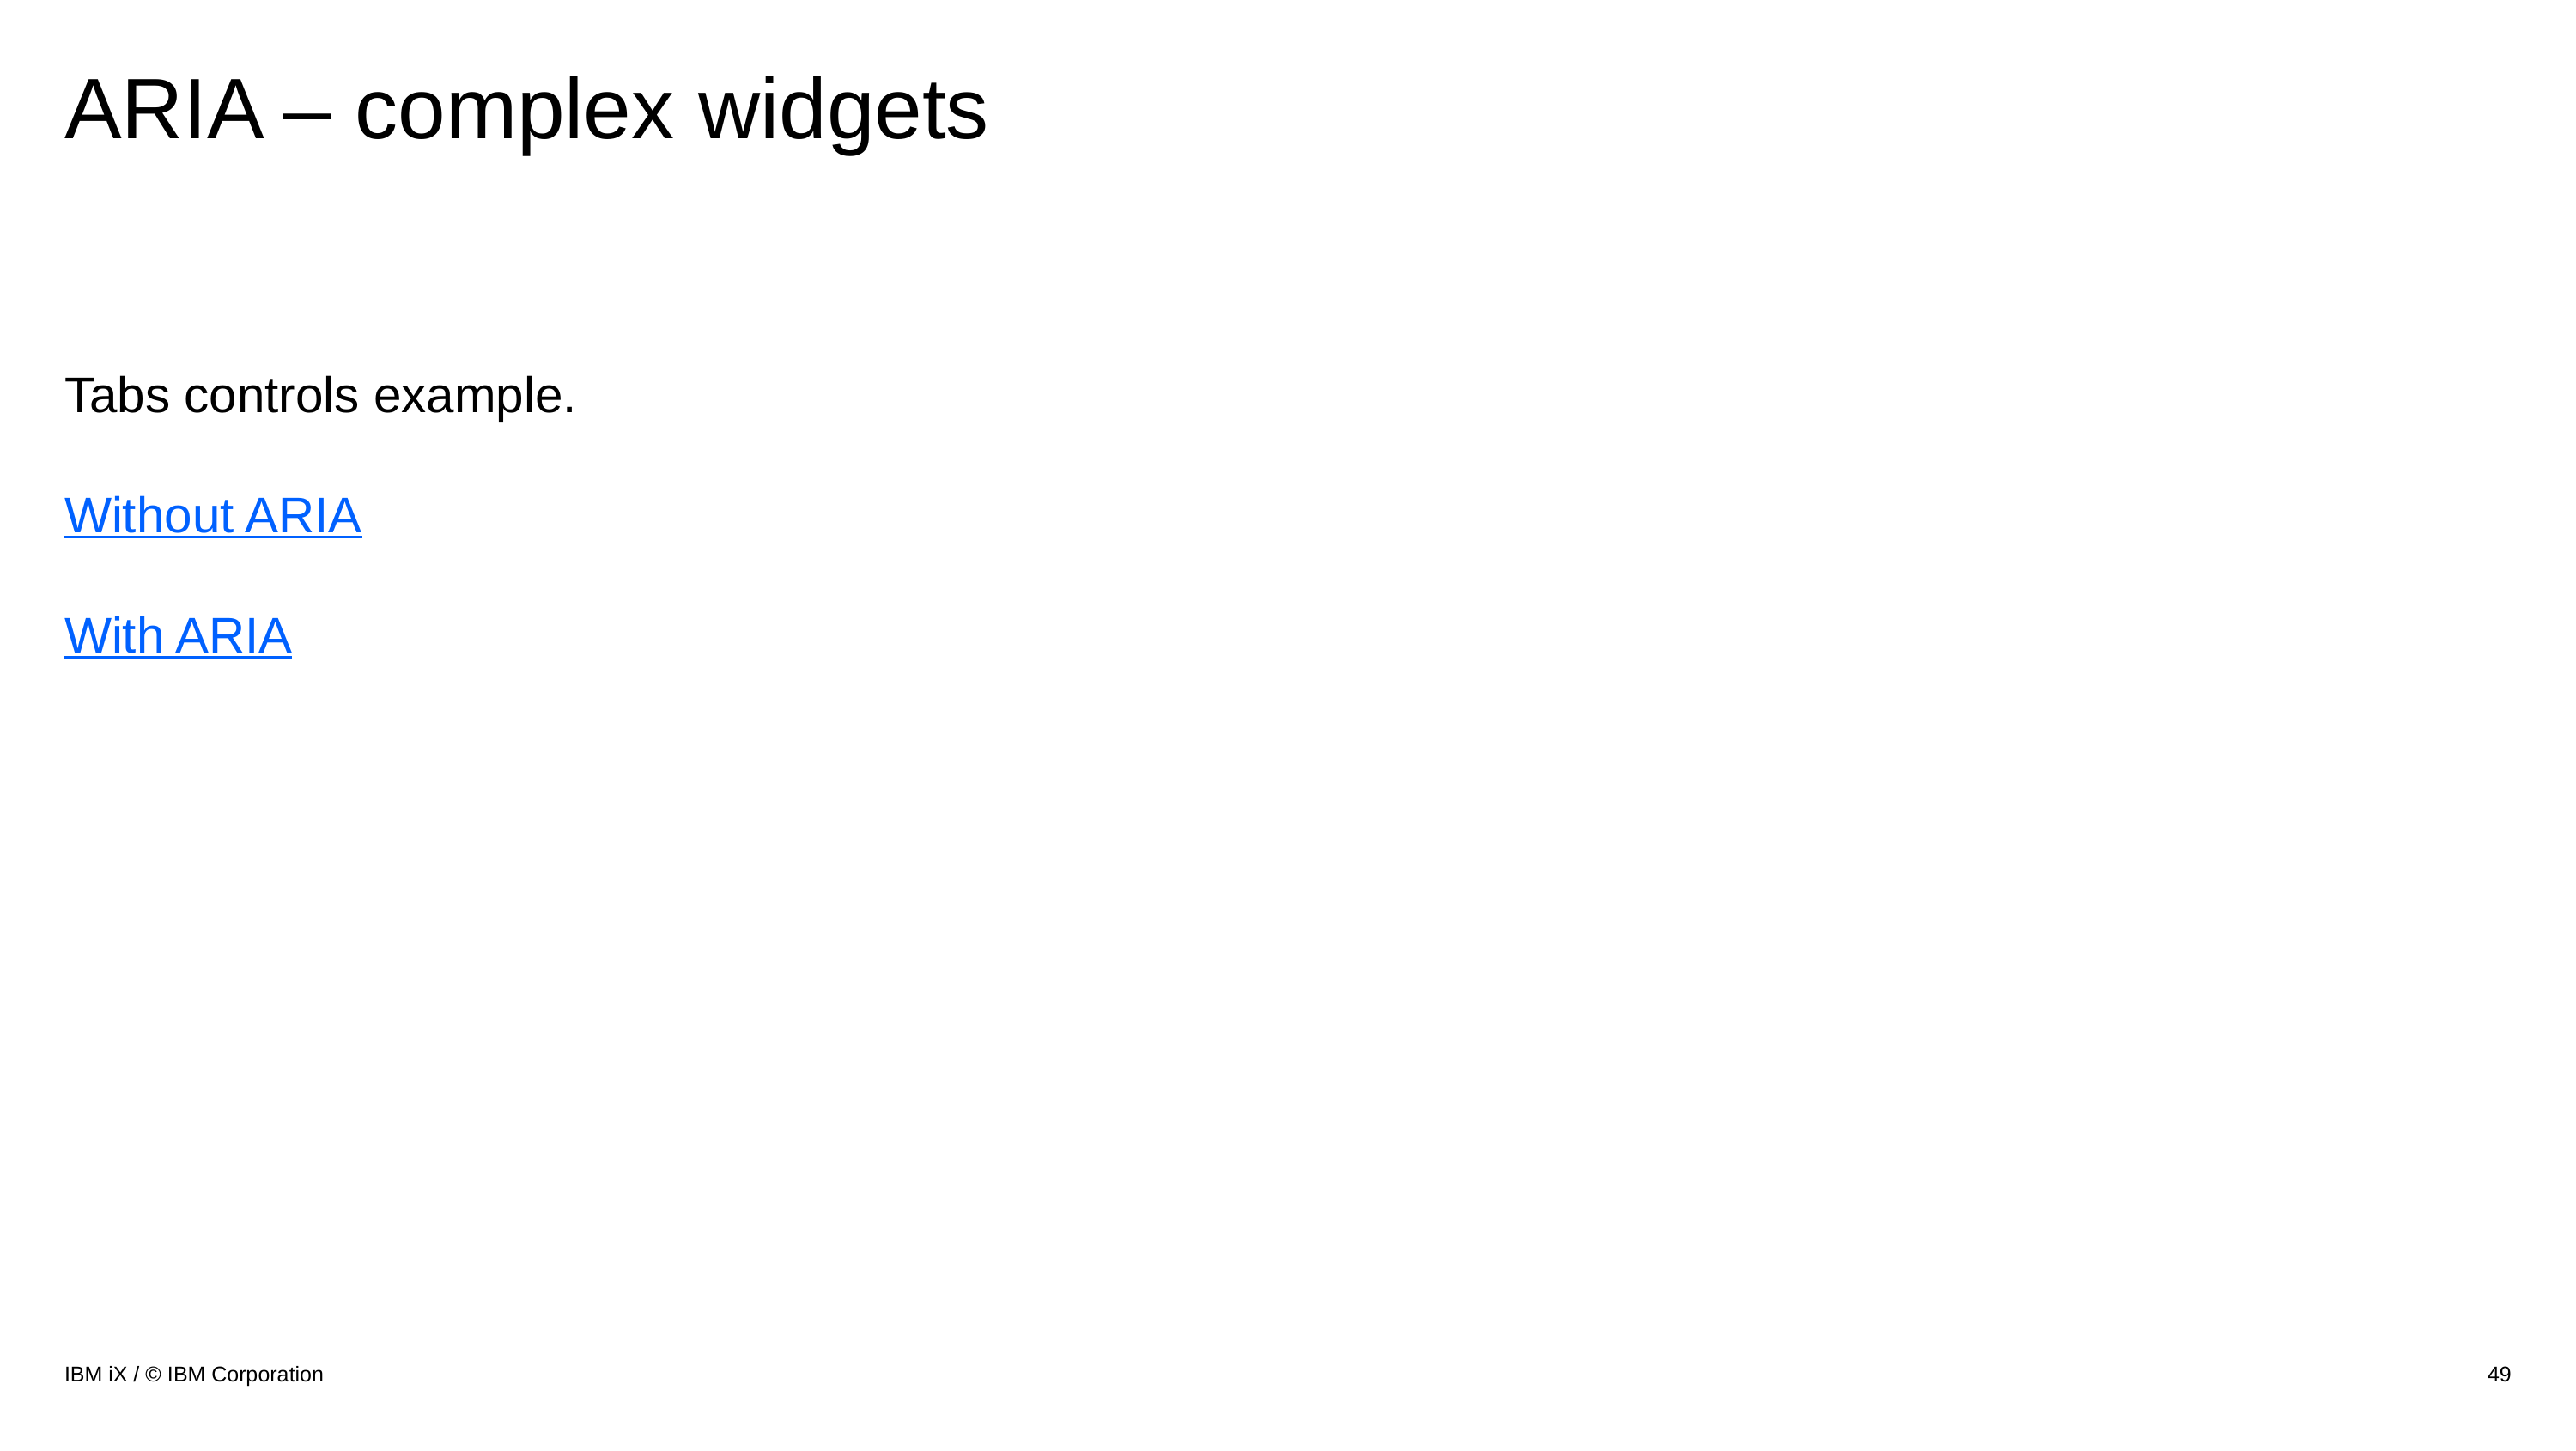

# ARIA – complex widgets
Tabs controls example.

Without ARIA

With ARIA

IBM iX / © IBM Corporation
49